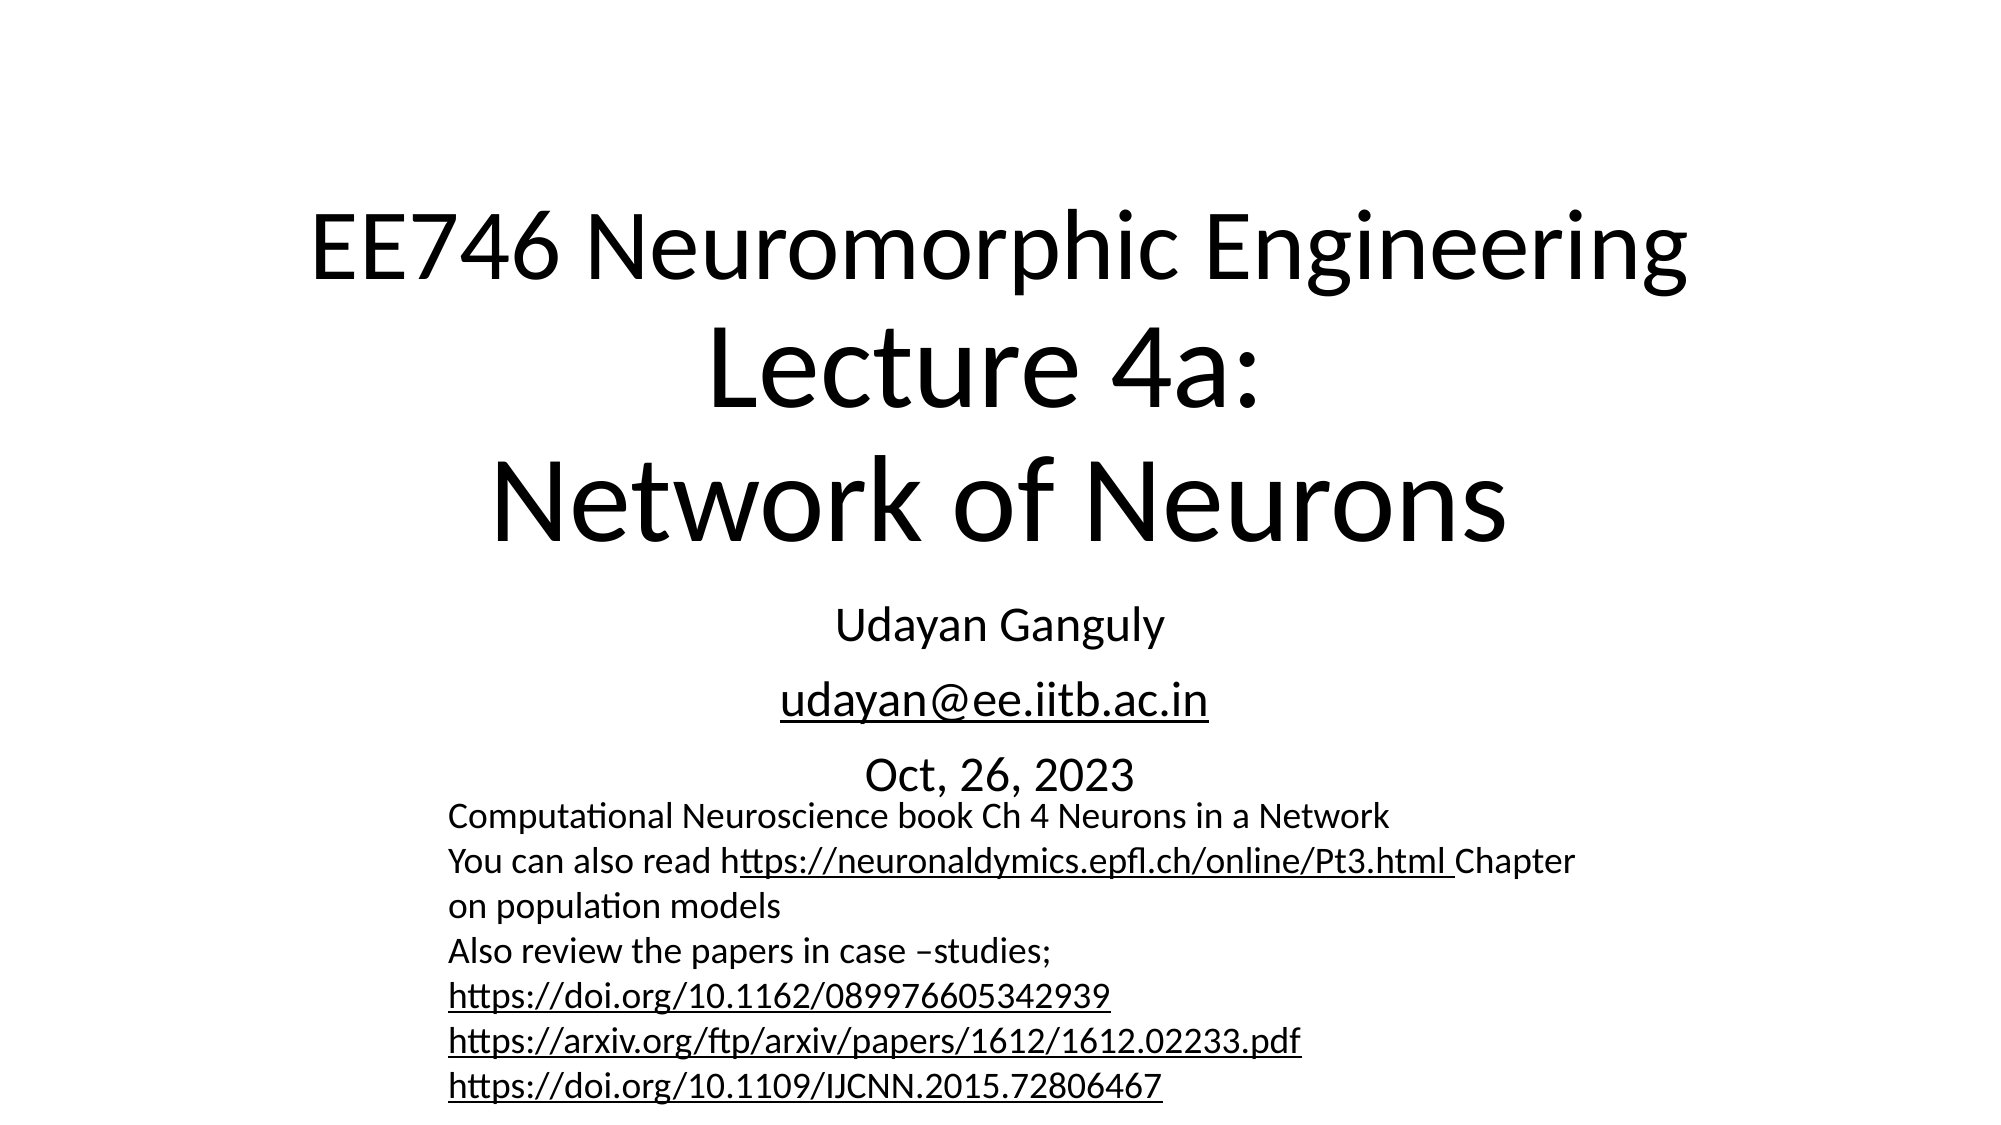

# EE746 Neuromorphic Engineering Lecture 4a: Network of Neurons
Udayan Ganguly
udayan@ee.iitb.ac.in
Oct, 26, 2023
Computational Neuroscience book Ch 4 Neurons in a Network
You can also read https://neuronaldymics.epfl.ch/online/Pt3.html Chapter on population models
Also review the papers in case –studies; https://doi.org/10.1162/089976605342939
https://arxiv.org/ftp/arxiv/papers/1612/1612.02233.pdf
https://doi.org/10.1109/IJCNN.2015.72806467